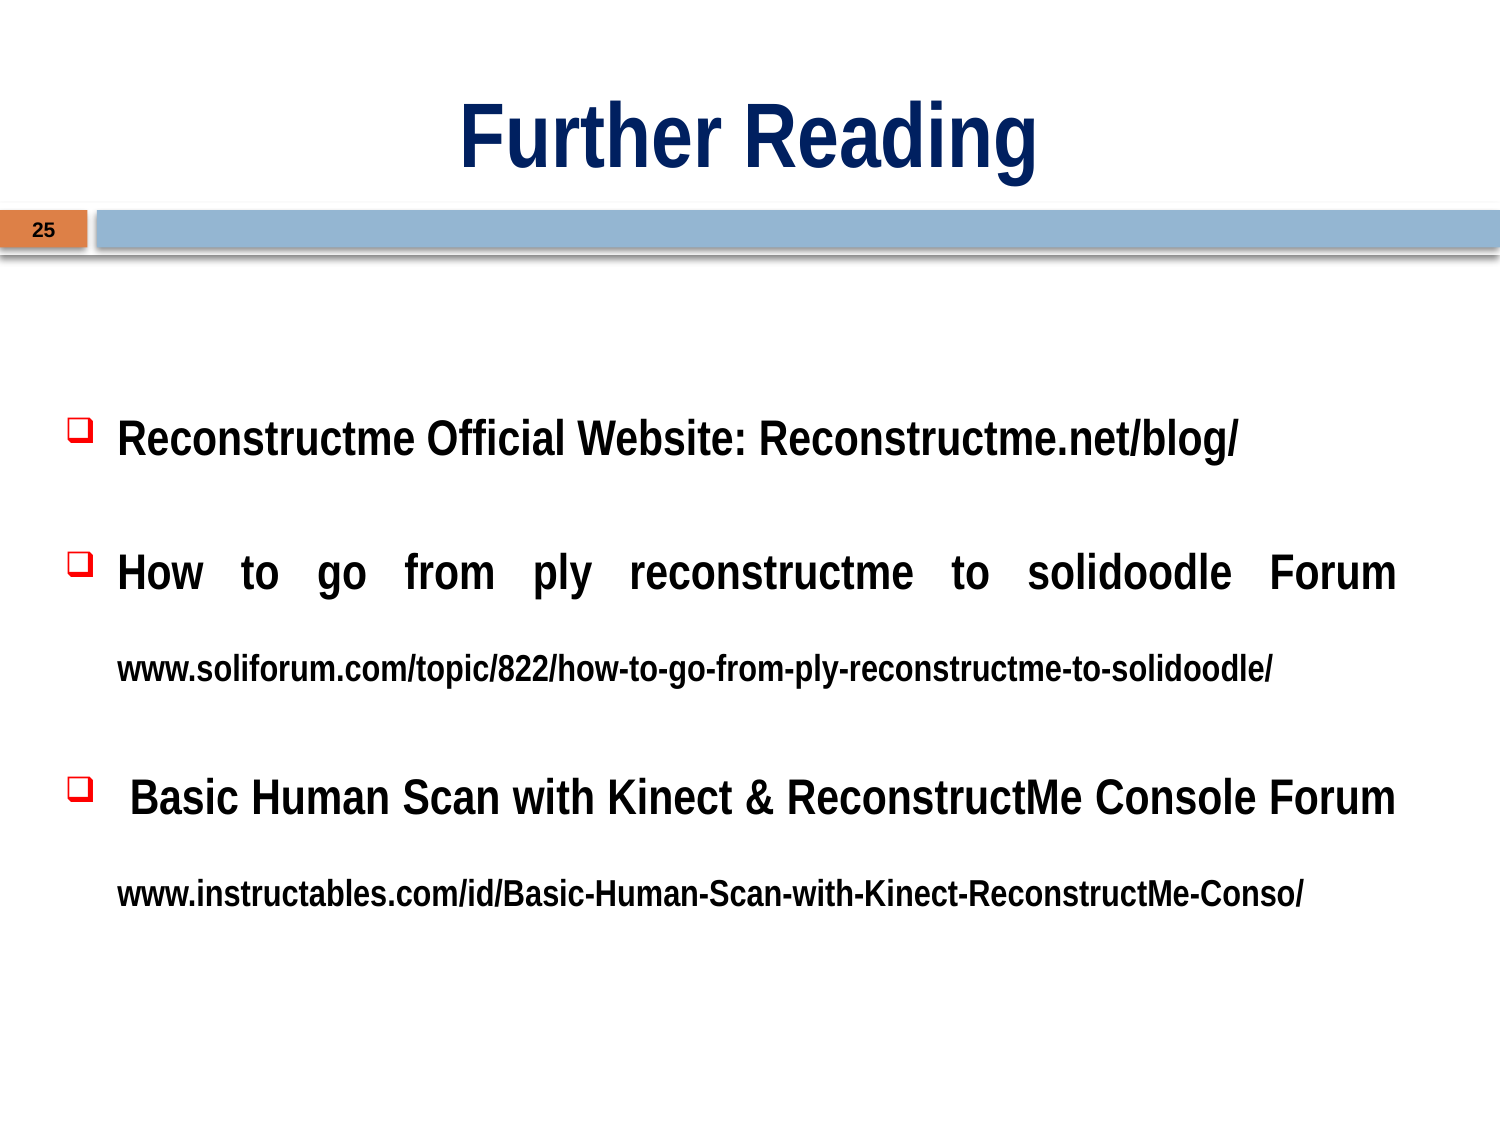

# Further Reading
25
Reconstructme Official Website: Reconstructme.net/blog/
How to go from ply reconstructme to solidoodle Forum www.soliforum.com/topic/822/how-to-go-from-ply-reconstructme-to-solidoodle/
 Basic Human Scan with Kinect & ReconstructMe Console Forum www.instructables.com/id/Basic-Human-Scan-with-Kinect-ReconstructMe-Conso/